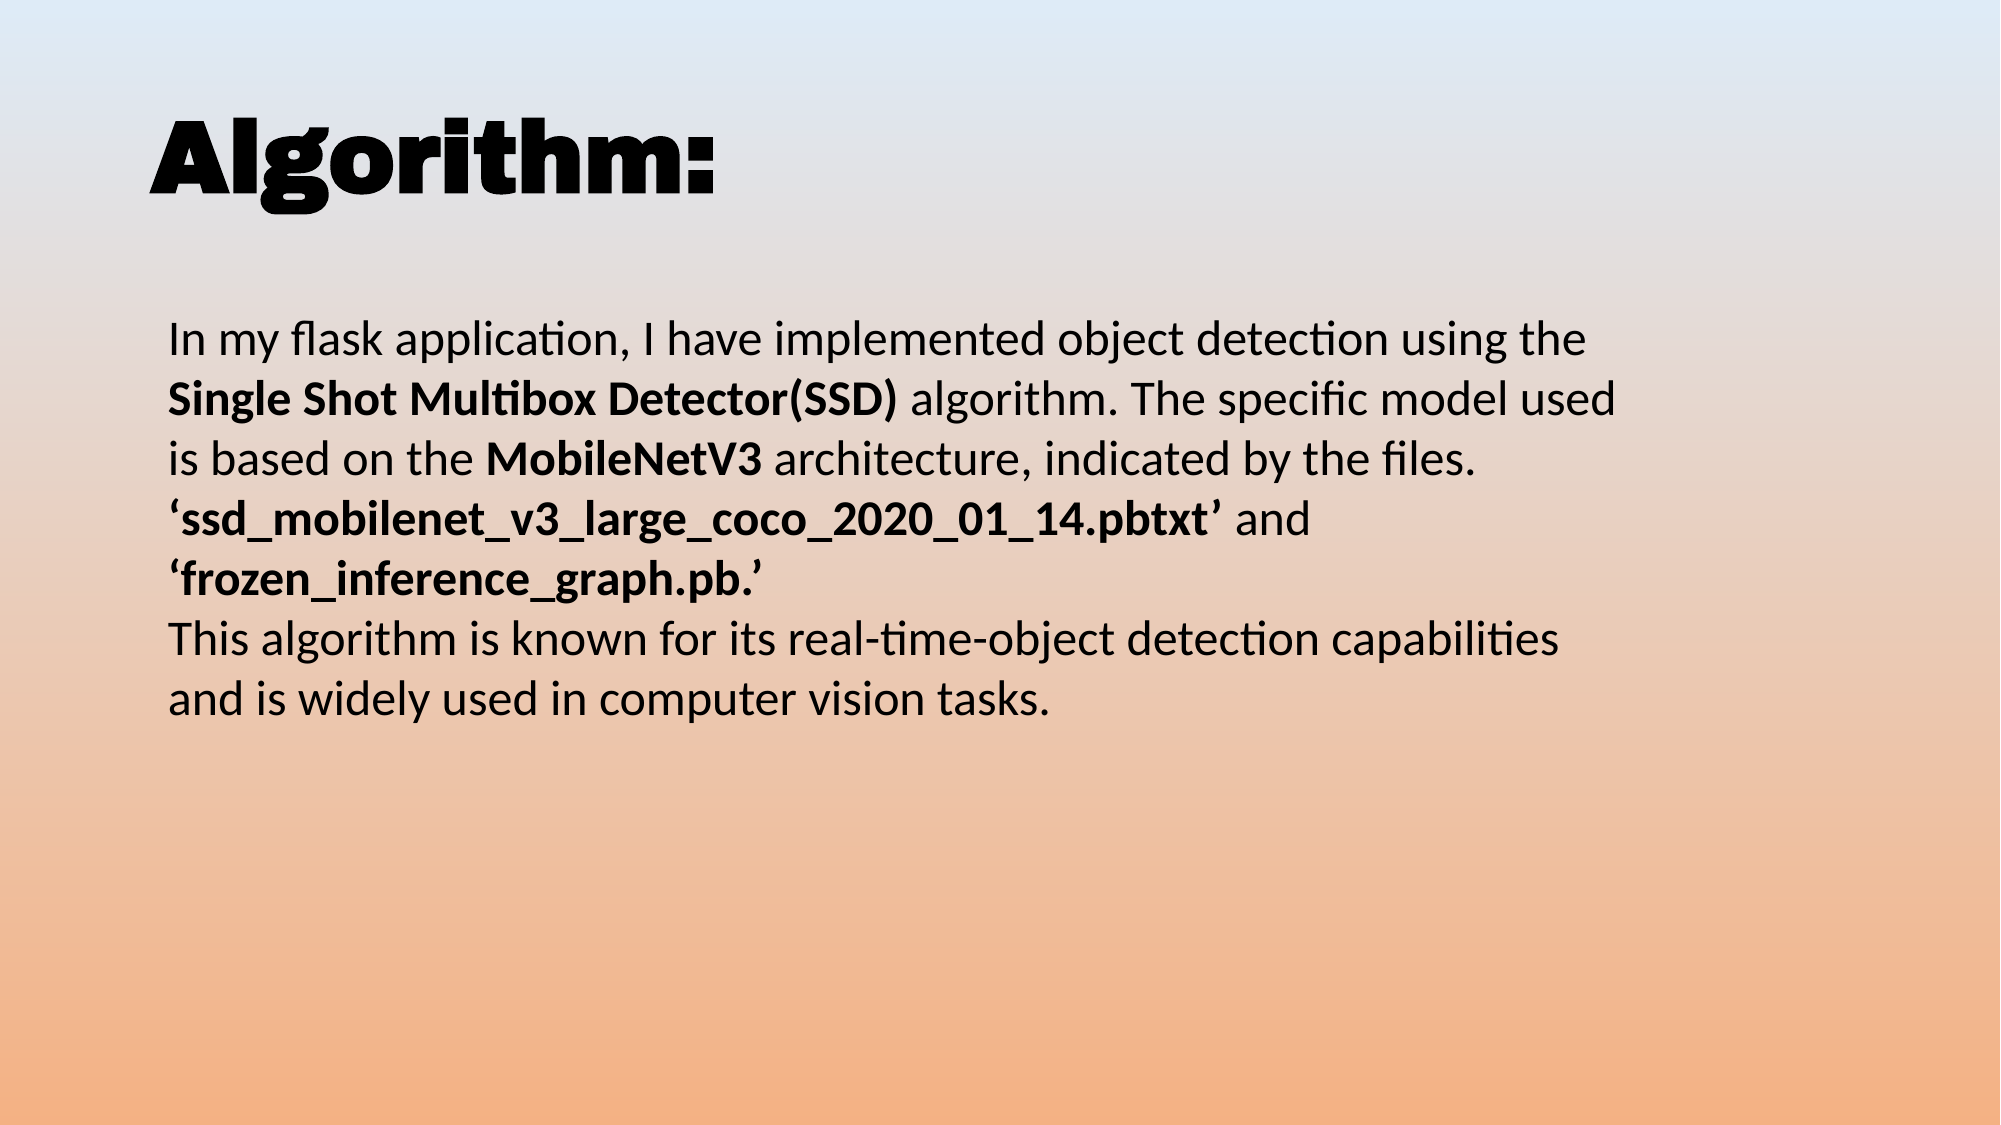

Algorithm:
In my flask application, I have implemented object detection using the Single Shot Multibox Detector(SSD) algorithm. The specific model used is based on the MobileNetV3 architecture, indicated by the files.
‘ssd_mobilenet_v3_large_coco_2020_01_14.pbtxt’ and ‘frozen_inference_graph.pb.’
This algorithm is known for its real-time-object detection capabilities and is widely used in computer vision tasks.